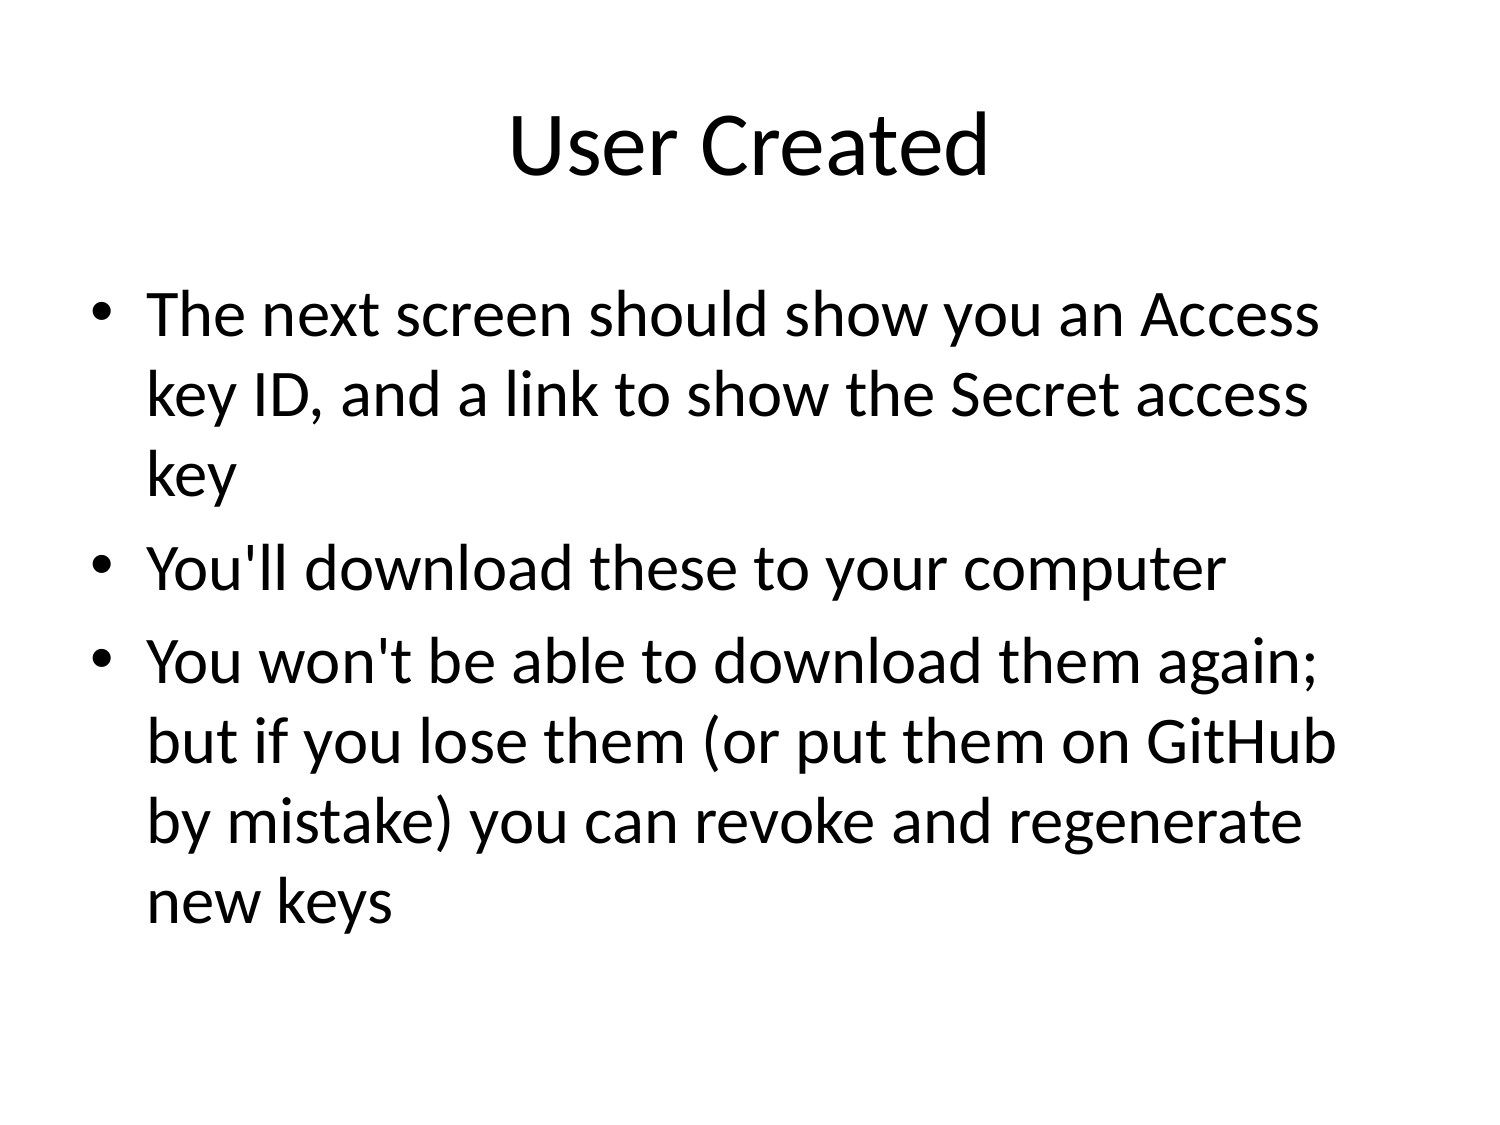

# User Created
The next screen should show you an Access key ID, and a link to show the Secret access key
You'll download these to your computer
You won't be able to download them again; but if you lose them (or put them on GitHub by mistake) you can revoke and regenerate new keys